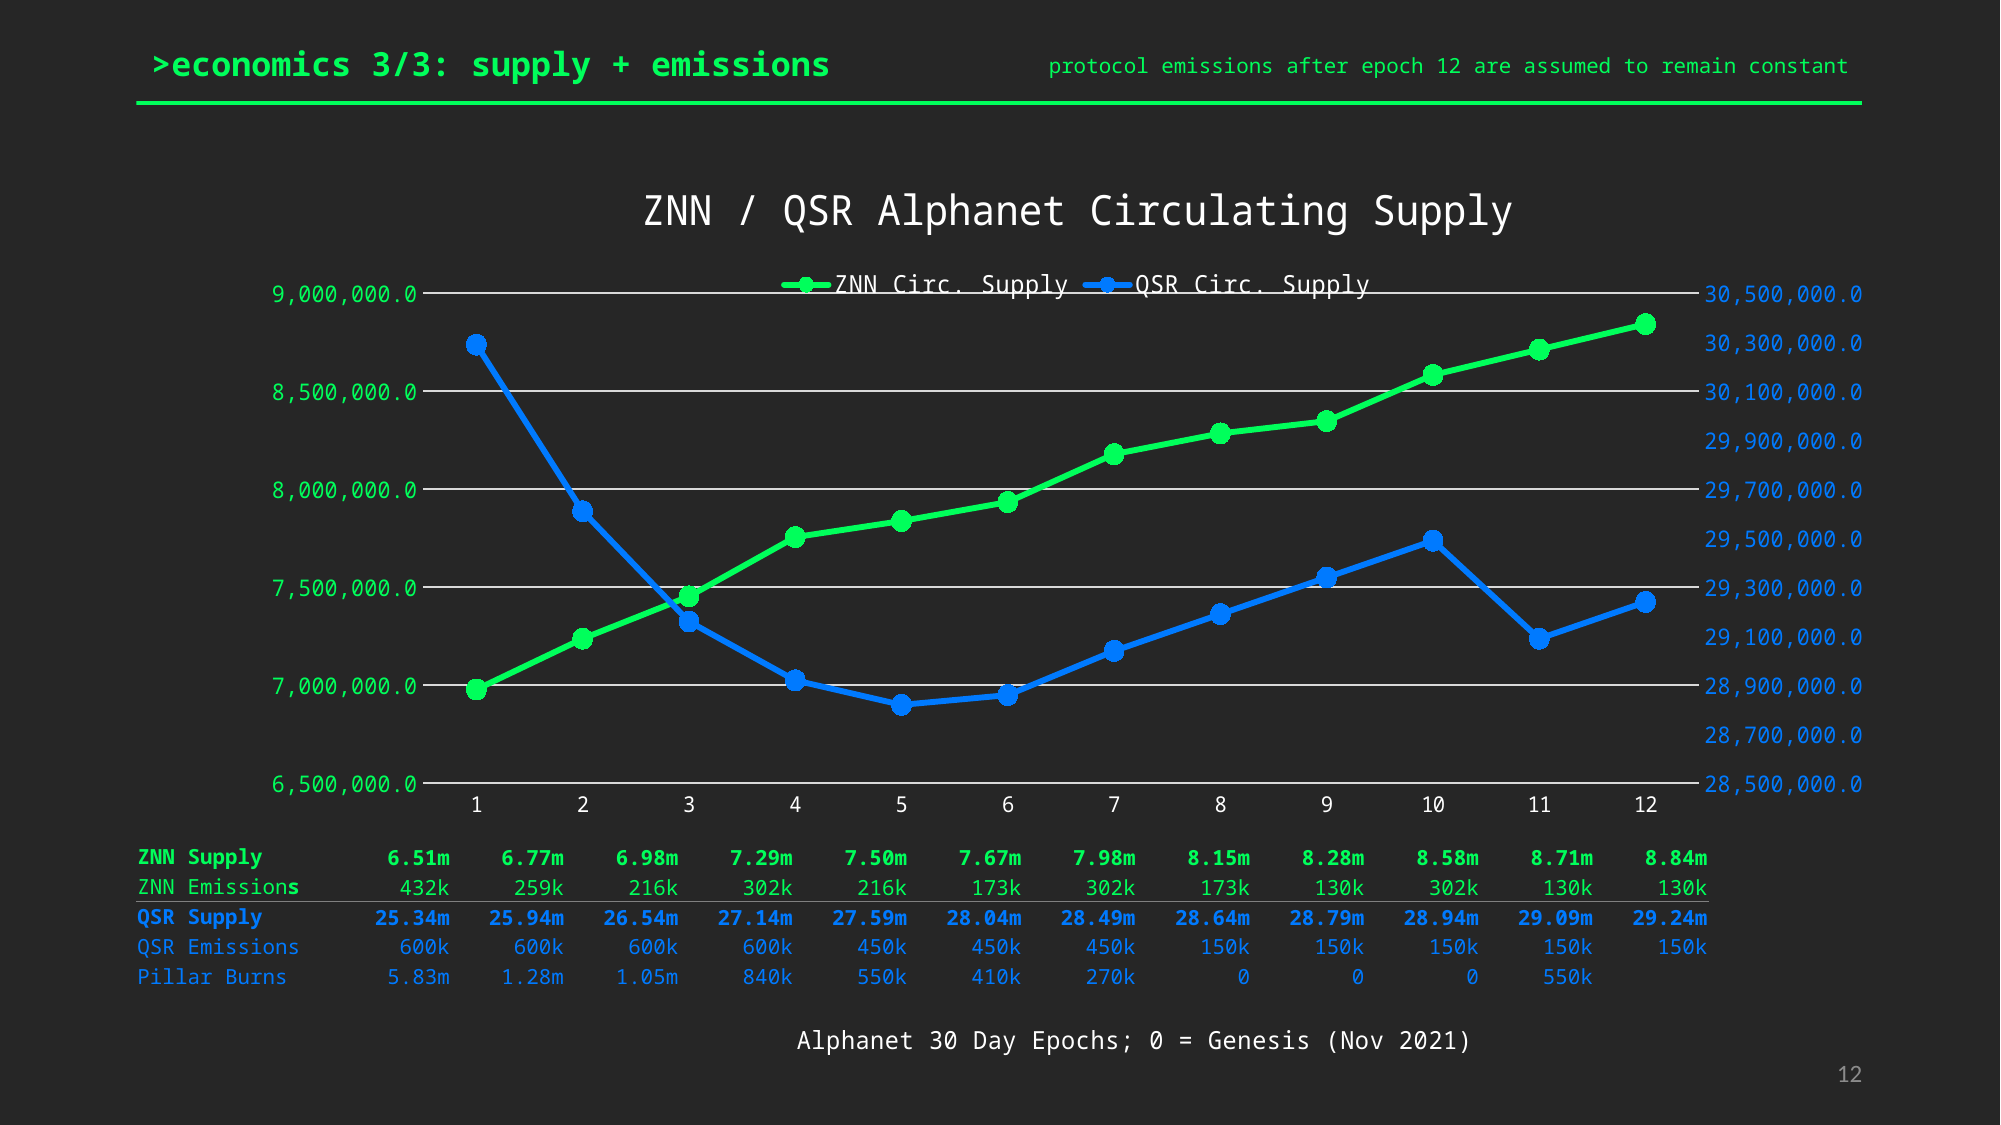

>economics 3/3: supply + emissions
protocol emissions after epoch 12 are assumed to remain constant

### Chart: ZNN / QSR Alphanet Circulating Supply

| Category | ZNN Circ. Supply | ZNN Emission | QSR Circ. Supply | QSR Emission |
|---|---|---|---|---|
| 1 | 6977204.0 | 0.0 | 30289025.0 | 0.0 |
| 2 | 7236404.0 | 432000.0 | 29609025.0 | 600000.0 |
| 3 | 7452404.0 | 259200.0 | 29159025.0 | 600000.0 |
| 4 | 7754804.0 | 216000.0 | 28919025.0 | 600000.0 |
| 5 | 7836617.0 | 302400.0 | 28819025.0 | 600000.0 |
| 6 | 7933417.0 | 216000.0 | 28859025.0 | 450000.0 |
| 7 | 8177817.0 | 172800.0 | 29039025.0 | 450000.0 |
| 8 | 8283617.0 | 302400.0 | 29189025.0 | 450000.0 |
| 9 | 8346217.0 | 172800.0 | 29339025.0 | 150000.0 |
| 10 | 8581617.0 | 129600.0 | 29489025.0 | 150000.0 |
| 11 | 8711217.0 | 302400.0 | 29089025.0 | 150000.0 |
| 12 | 8840817.0 | 129600.0 | 29239025.0 | 150000.0 |
| ZNN Supply | 6.51m | 6.77m | 6.98m | 7.29m | 7.50m | 7.67m | 7.98m | 8.15m | 8.28m | 8.58m | 8.71m | 8.84m |
| --- | --- | --- | --- | --- | --- | --- | --- | --- | --- | --- | --- | --- |
| ZNN Emissions | 432k | 259k | 216k | 302k | 216k | 173k | 302k | 173k | 130k | 302k | 130k | 130k |
| QSR Supply | 25.34m | 25.94m | 26.54m | 27.14m | 27.59m | 28.04m | 28.49m | 28.64m | 28.79m | 28.94m | 29.09m | 29.24m |
| QSR Emissions | 600k | 600k | 600k | 600k | 450k | 450k | 450k | 150k | 150k | 150k | 150k | 150k |
| Pillar Burns | 5.83m | 1.28m | 1.05m | 840k | 550k | 410k | 270k | 0 | 0 | 0 | 550k |  |

12